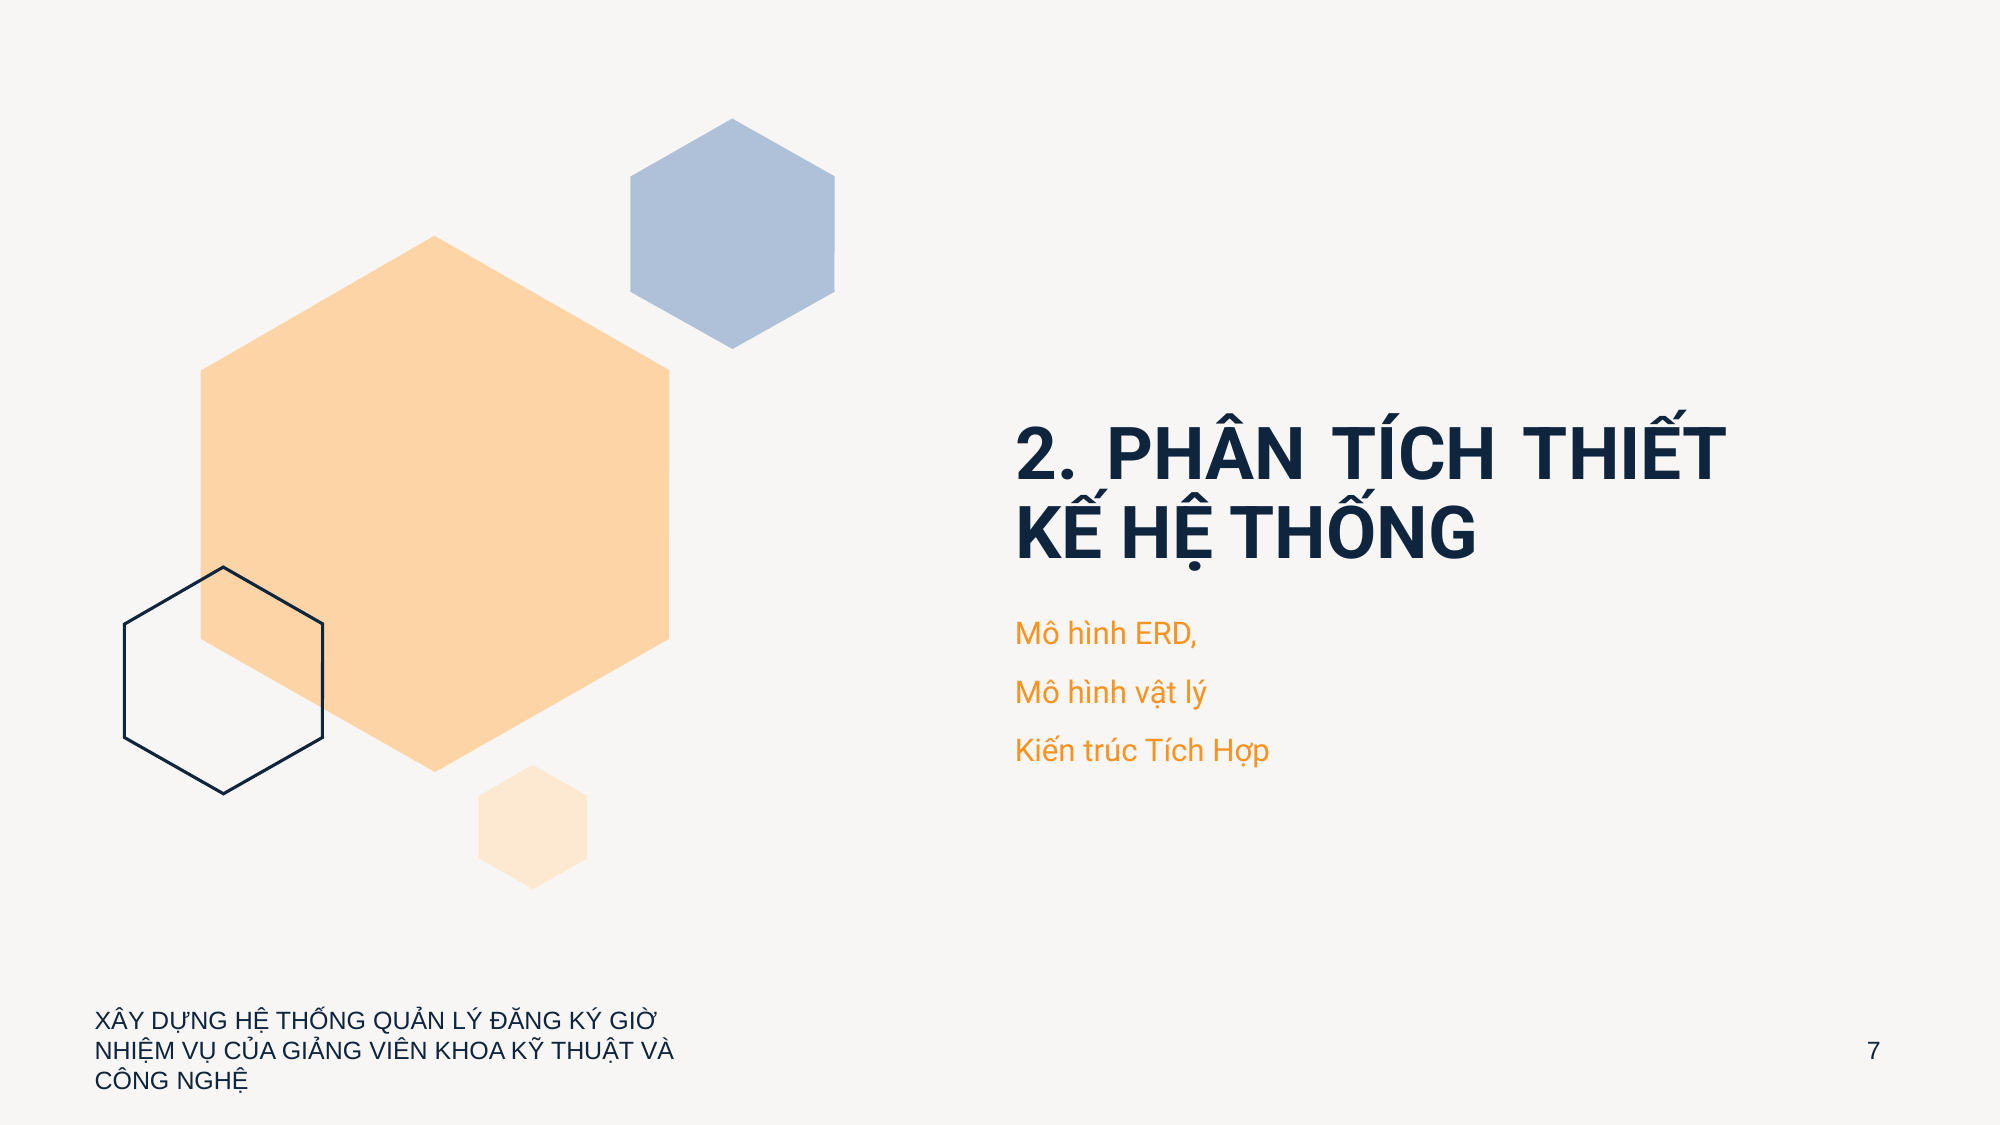

# 2. PHÂN TÍCH THIẾT KẾ HỆ THỐNG
Mô hình ERD,
Mô hình vật lý
Kiến trúc Tích Hợp
XÂY DỰNG HỆ THỐNG QUẢN LÝ ĐĂNG KÝ GIỜ NHIỆM VỤ CỦA GIẢNG VIÊN KHOA KỸ THUẬT VÀ CÔNG NGHỆ
7